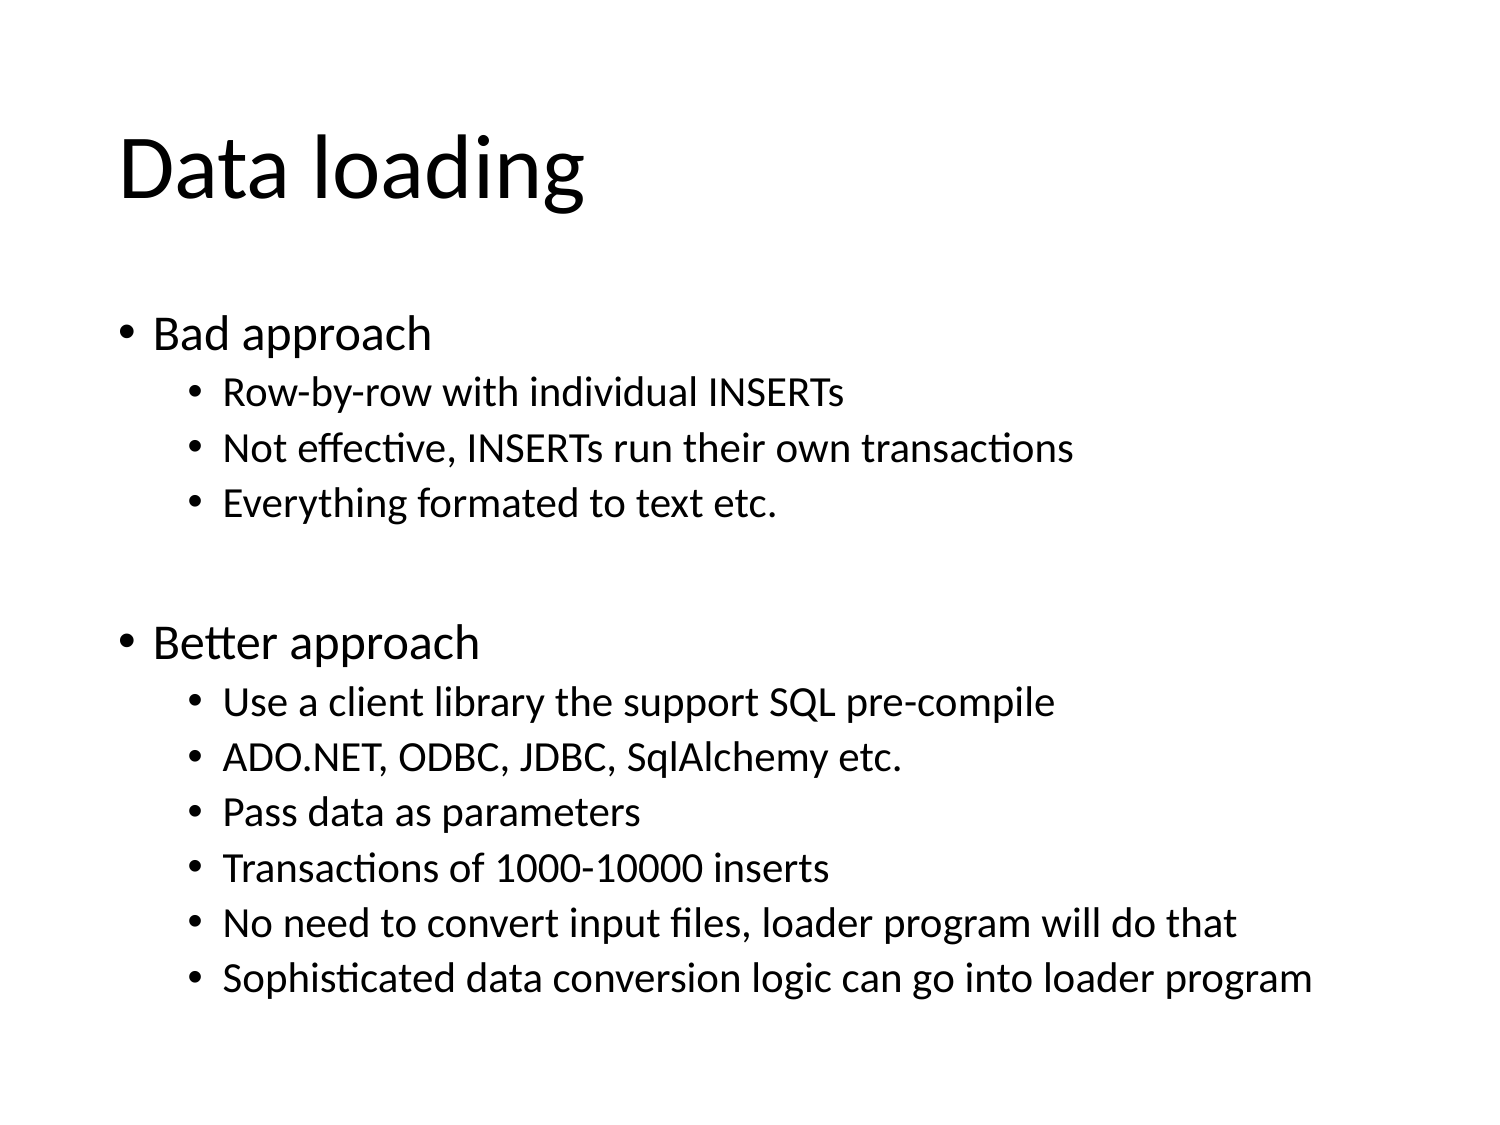

# Data loading
Bad approach
Row-by-row with individual INSERTs
Not effective, INSERTs run their own transactions
Everything formated to text etc.

Better approach
Use a client library the support SQL pre-compile
ADO.NET, ODBC, JDBC, SqlAlchemy etc.
Pass data as parameters
Transactions of 1000-10000 inserts
No need to convert input files, loader program will do that
Sophisticated data conversion logic can go into loader program